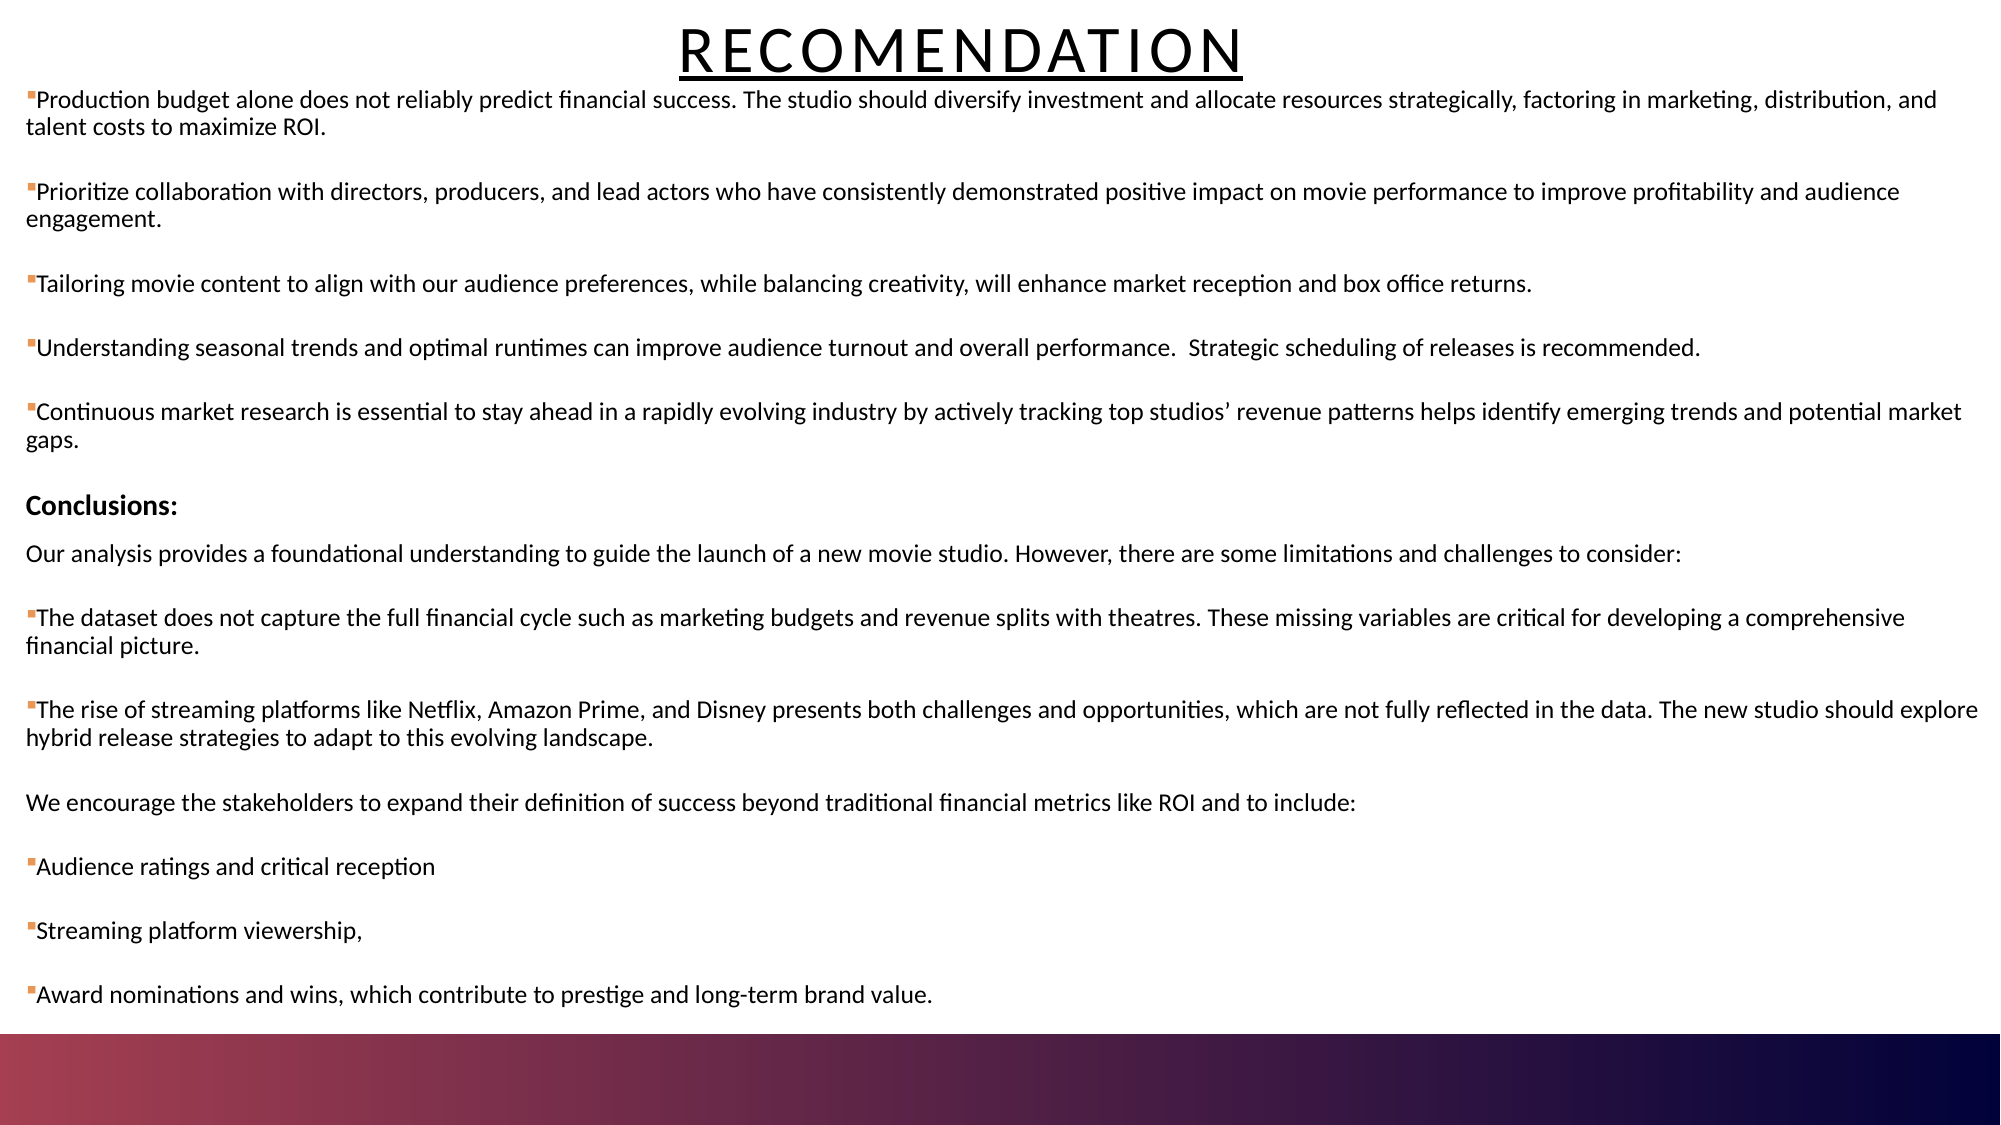

# RECOMENDATION
Production budget alone does not reliably predict financial success. The studio should diversify investment and allocate resources strategically, factoring in marketing, distribution, and talent costs to maximize ROI.
Prioritize collaboration with directors, producers, and lead actors who have consistently demonstrated positive impact on movie performance to improve profitability and audience engagement.
Tailoring movie content to align with our audience preferences, while balancing creativity, will enhance market reception and box office returns.
Understanding seasonal trends and optimal runtimes can improve audience turnout and overall performance.  Strategic scheduling of releases is recommended.
Continuous market research is essential to stay ahead in a rapidly evolving industry by actively tracking top studios’ revenue patterns helps identify emerging trends and potential market gaps.
Conclusions:
Our analysis provides a foundational understanding to guide the launch of a new movie studio. However, there are some limitations and challenges to consider:
The dataset does not capture the full financial cycle such as marketing budgets and revenue splits with theatres. These missing variables are critical for developing a comprehensive financial picture.
The rise of streaming platforms like Netflix, Amazon Prime, and Disney presents both challenges and opportunities, which are not fully reflected in the data. The new studio should explore hybrid release strategies to adapt to this evolving landscape.
We encourage the stakeholders to expand their definition of success beyond traditional financial metrics like ROI and to include:
Audience ratings and critical reception
Streaming platform viewership,
Award nominations and wins, which contribute to prestige and long-term brand value.
While this analysis provides actionable insights into financial performance, talent influence, movie characteristics and strategic release planning of a movie, the studio’s ultimate success will rely on its ability to continuously adapt to industry shifts.